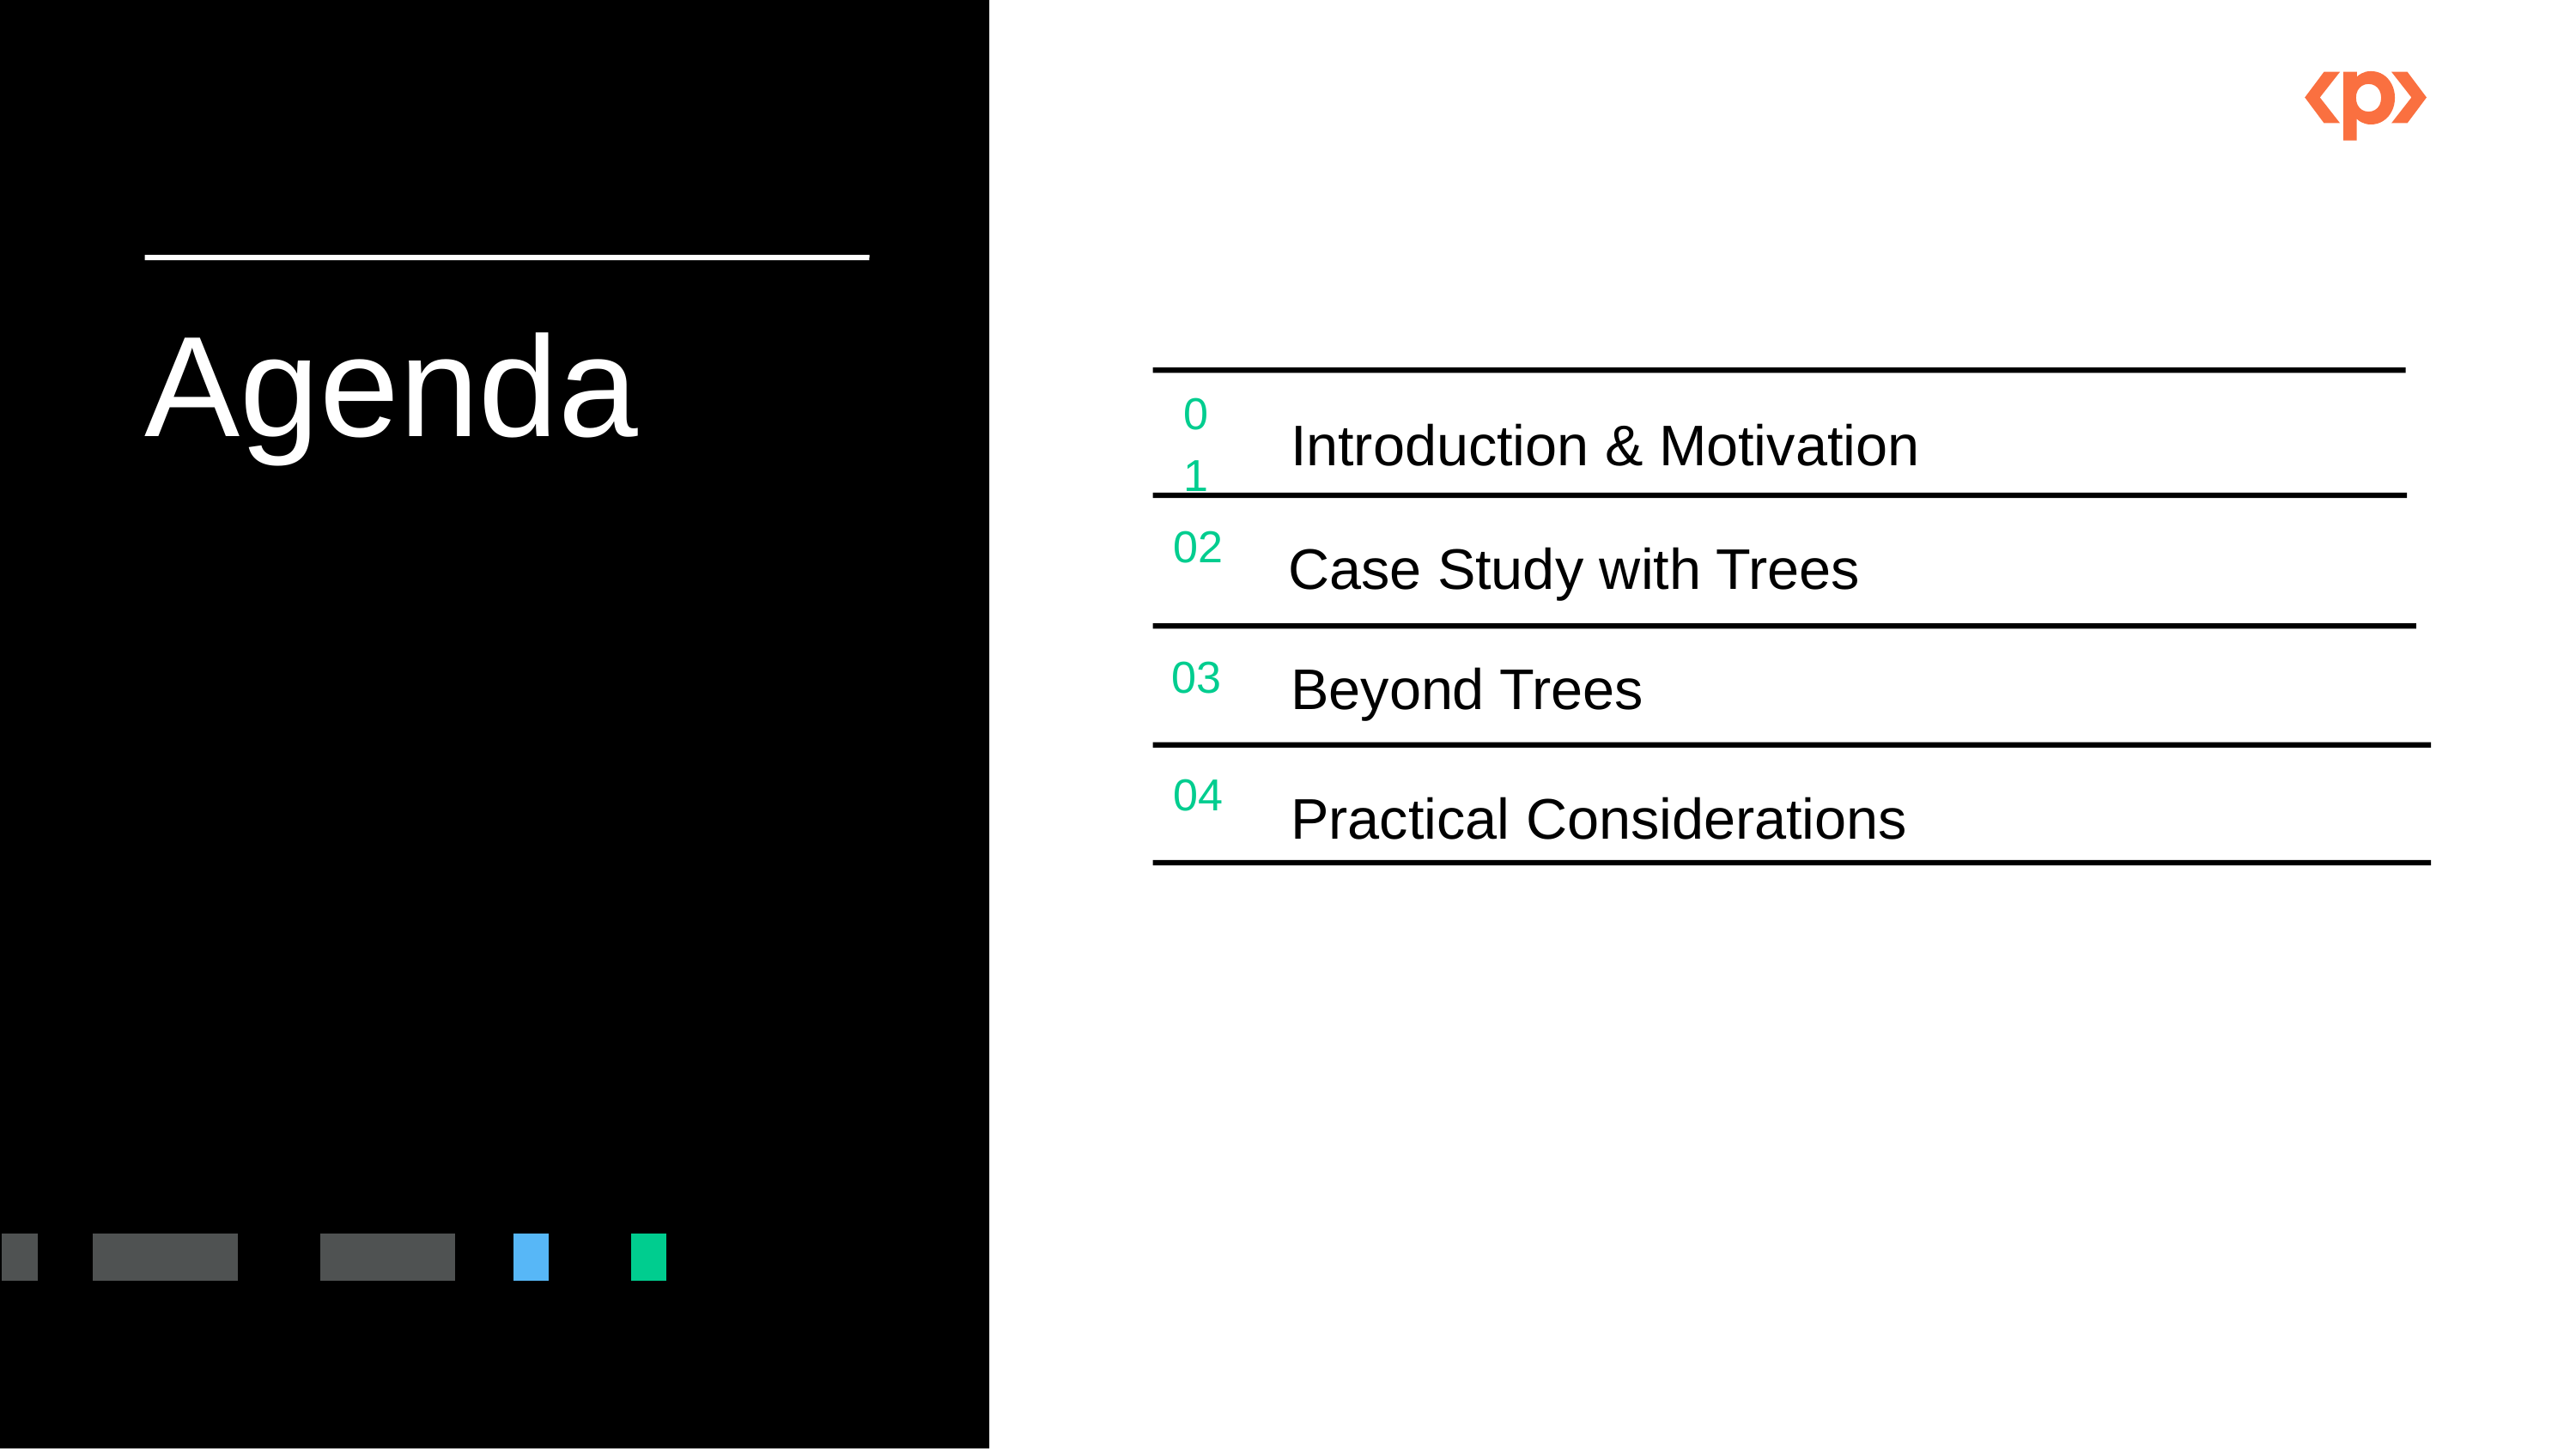

Agenda

01
Introduction & Motivation

02
Case Study with Trees

03
Beyond Trees

04
Practical Considerations